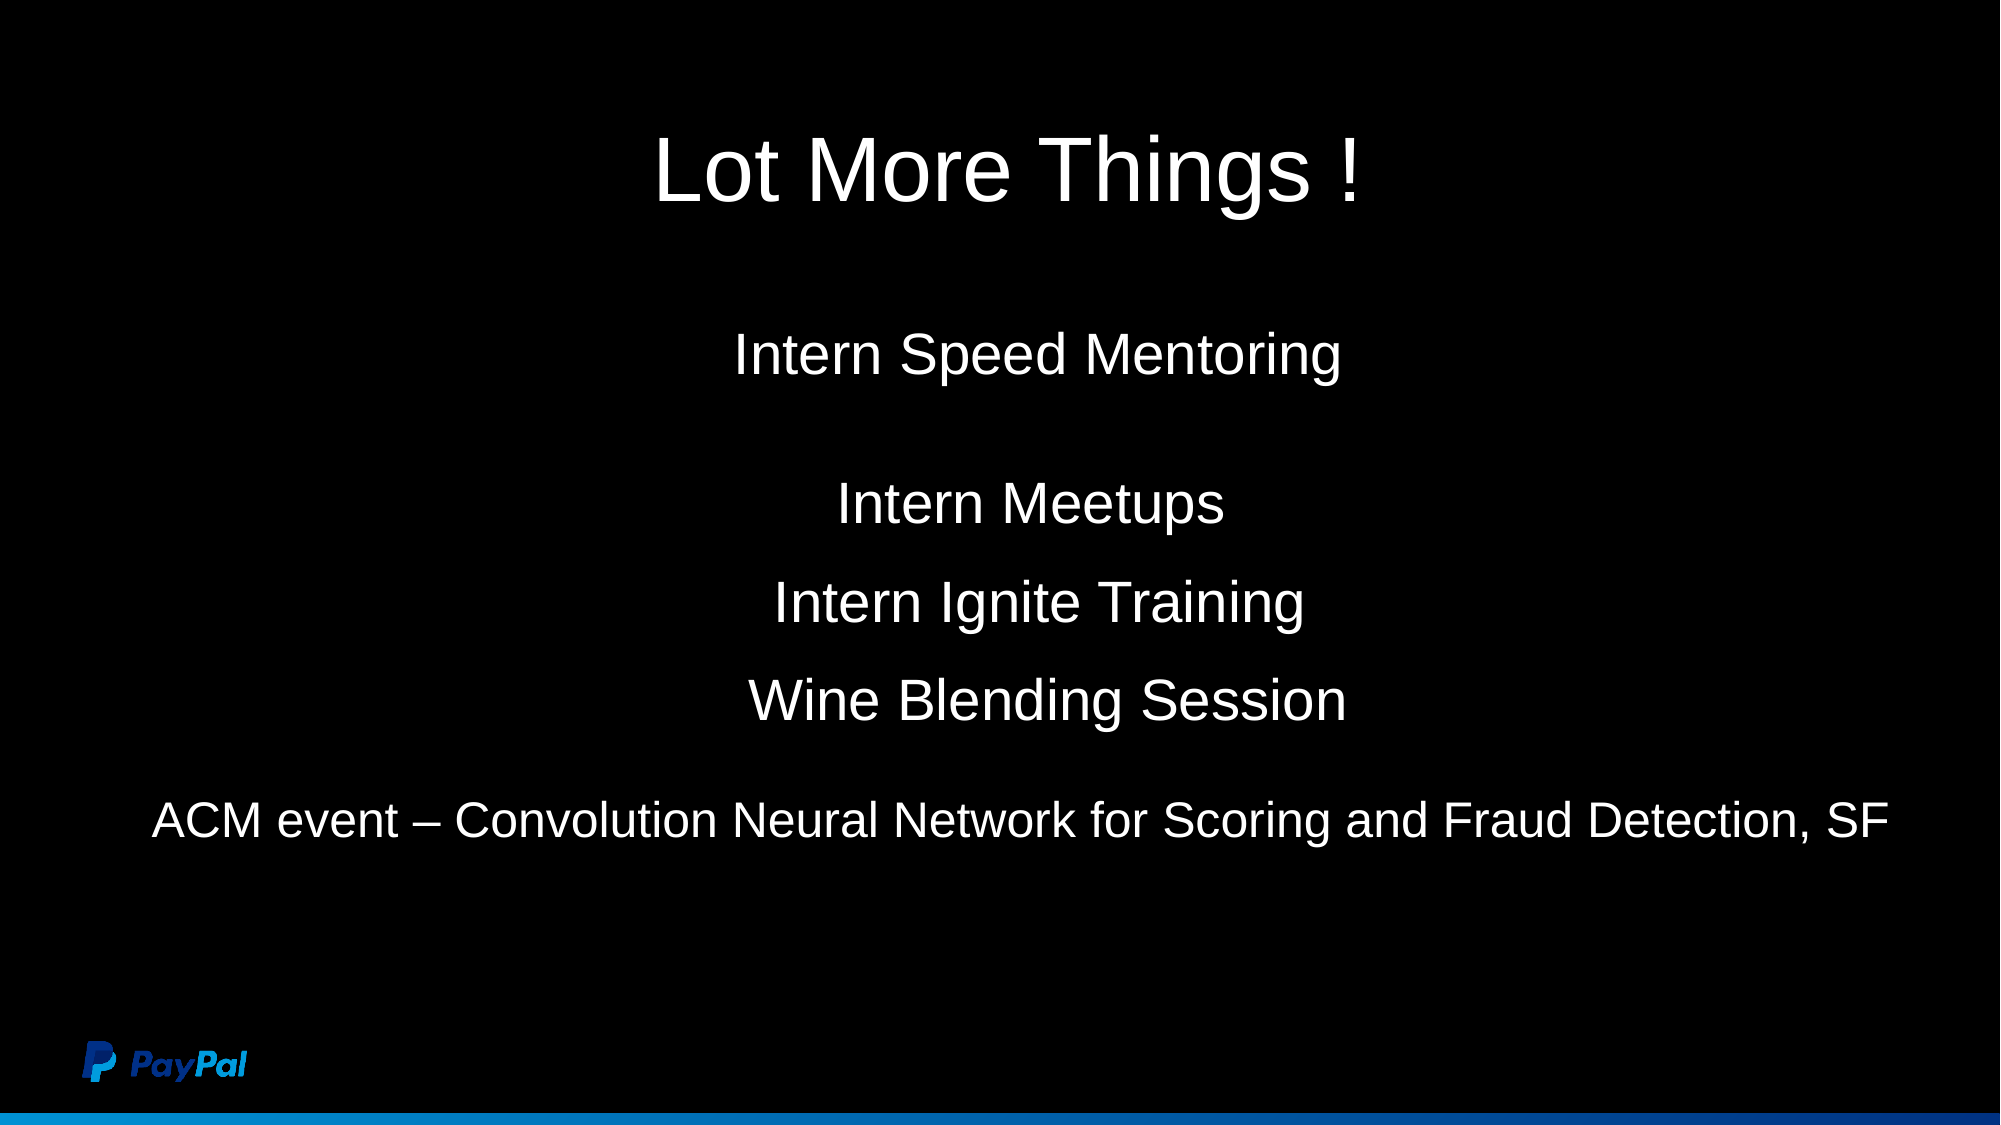

Lot More Things !
Intern Speed Mentoring
Intern Meetups
Intern Ignite Training
Wine Blending Session
ACM event – Convolution Neural Network for Scoring and Fraud Detection, SF